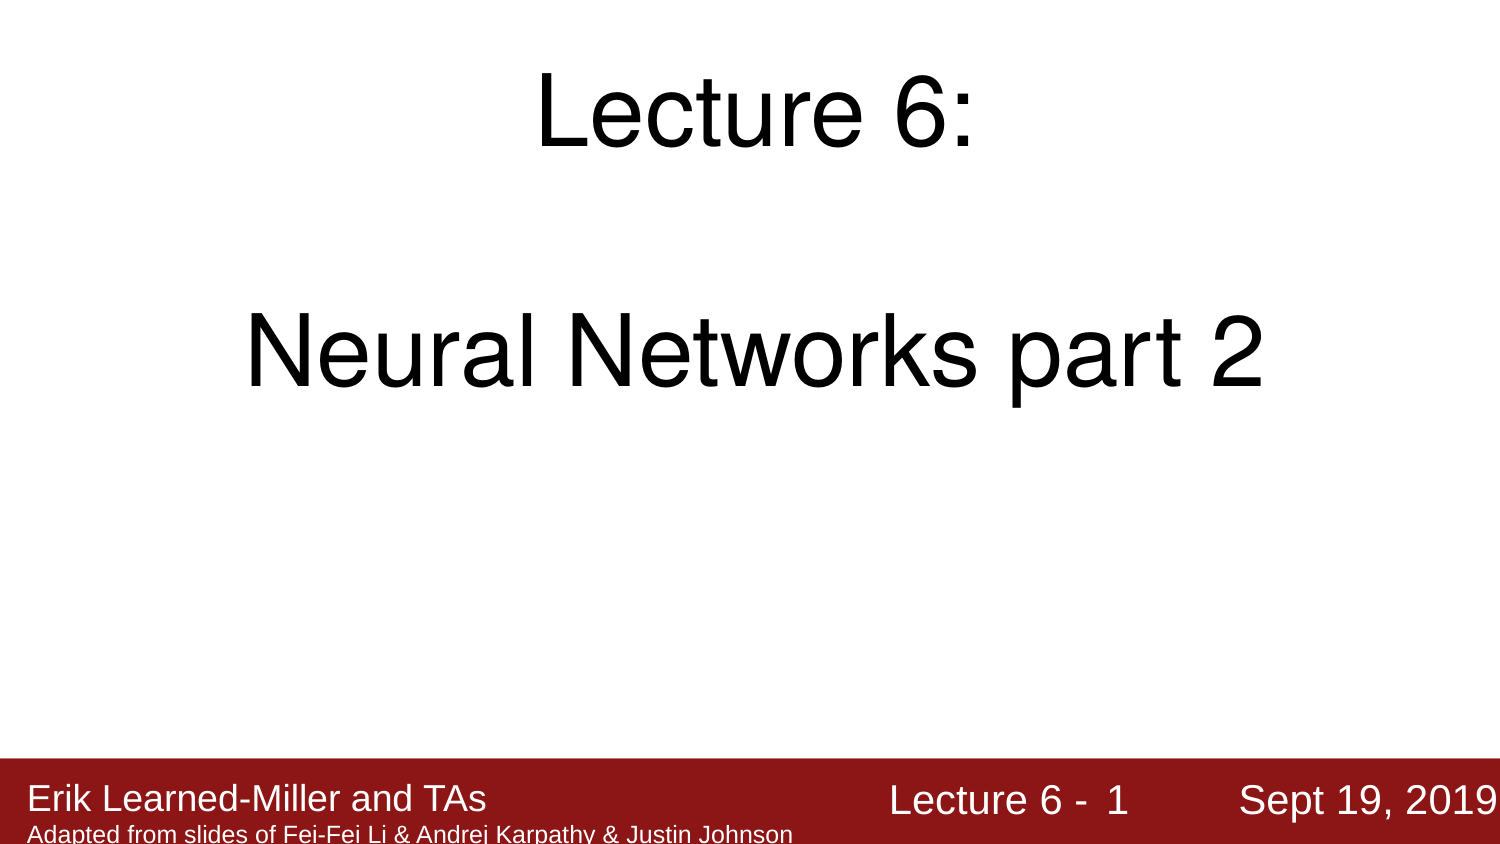

Lecture 6:

Neural Networks part 2

1